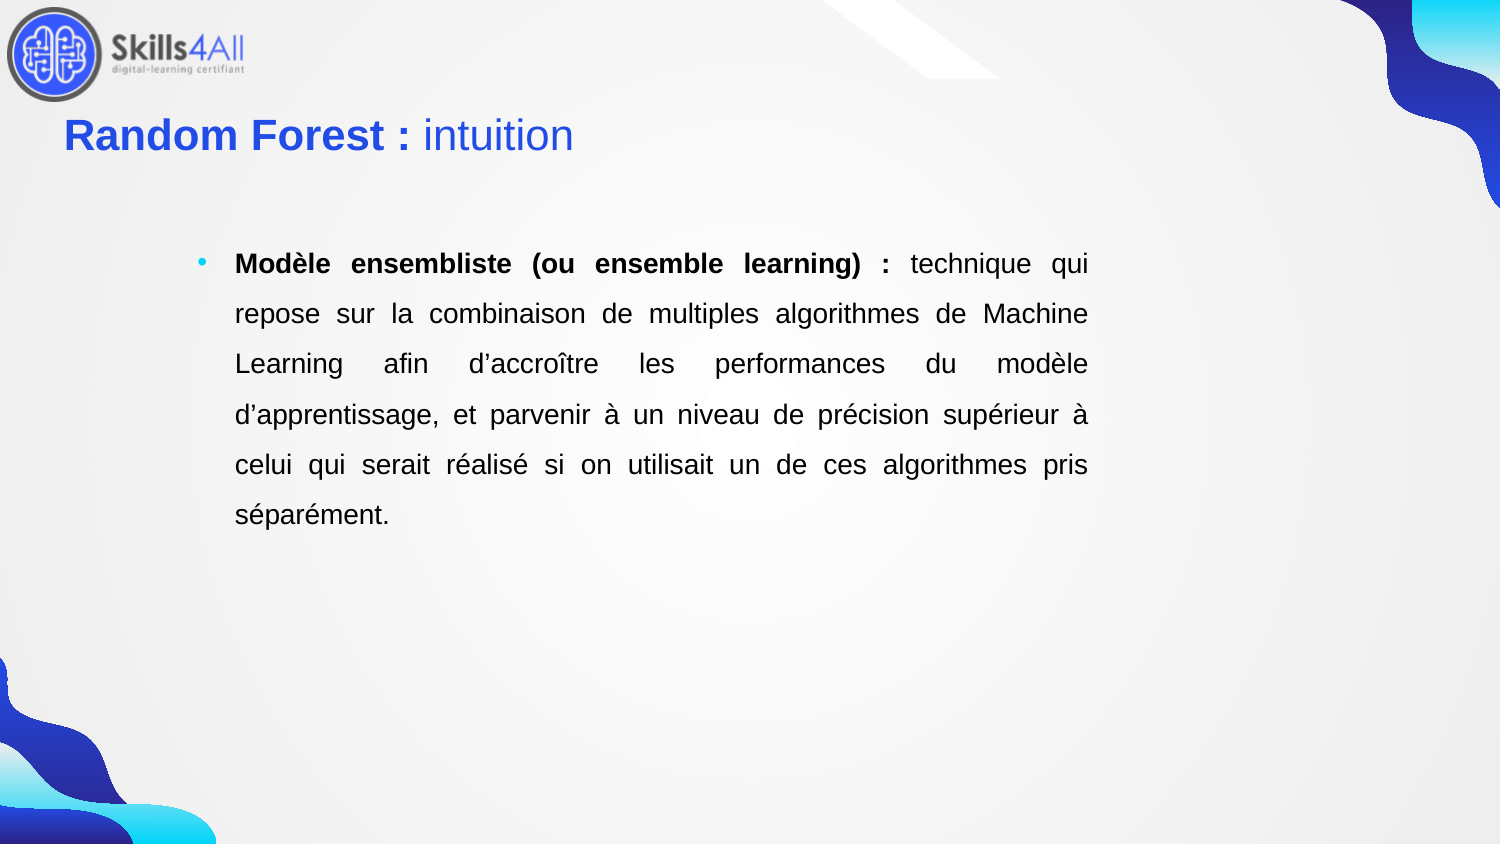

150
# Random Forest : intuition
Modèle ensembliste (ou ensemble learning) : technique qui repose sur la combinaison de multiples algorithmes de Machine Learning afin d’accroître les performances du modèle d’apprentissage, et parvenir à un niveau de précision supérieur à celui qui serait réalisé si on utilisait un de ces algorithmes pris séparément.